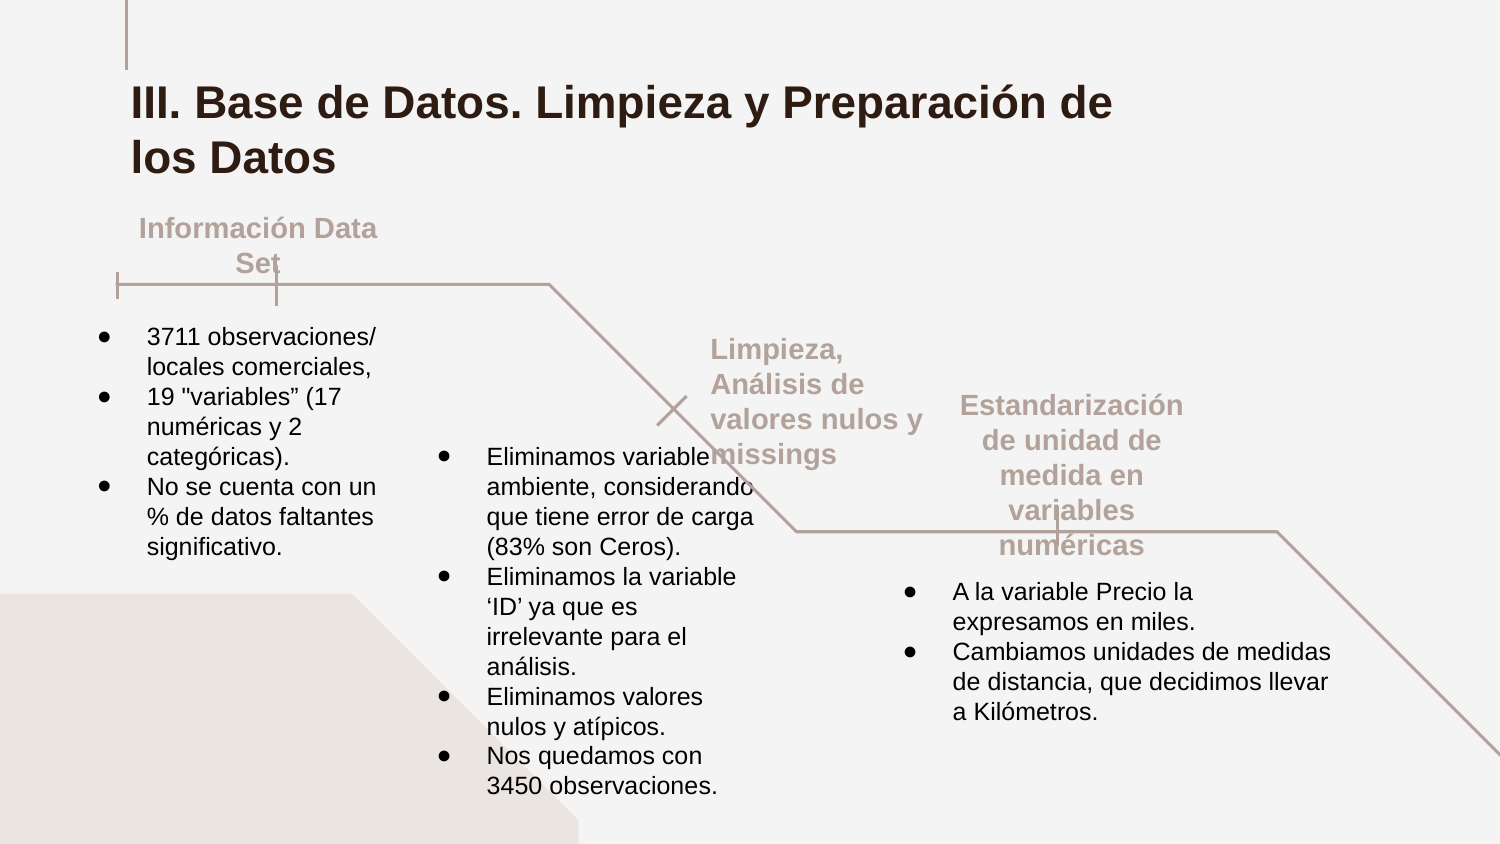

# III. Base de Datos. Limpieza y Preparación de los Datos
Información Data Set

3711 observaciones/ locales comerciales,
19 "variables” (17 numéricas y 2 categóricas).
No se cuenta con un % de datos faltantes significativo.

Limpieza, Análisis de valores nulos y missings
Estandarización de unidad de medida en variables numéricas
Eliminamos variable ambiente, considerando que tiene error de carga (83% son Ceros).
Eliminamos la variable ‘ID’ ya que es irrelevante para el análisis.
Eliminamos valores nulos y atípicos.
Nos quedamos con 3450 observaciones.

A la variable Precio la expresamos en miles.
Cambiamos unidades de medidas de distancia, que decidimos llevar a Kilómetros.